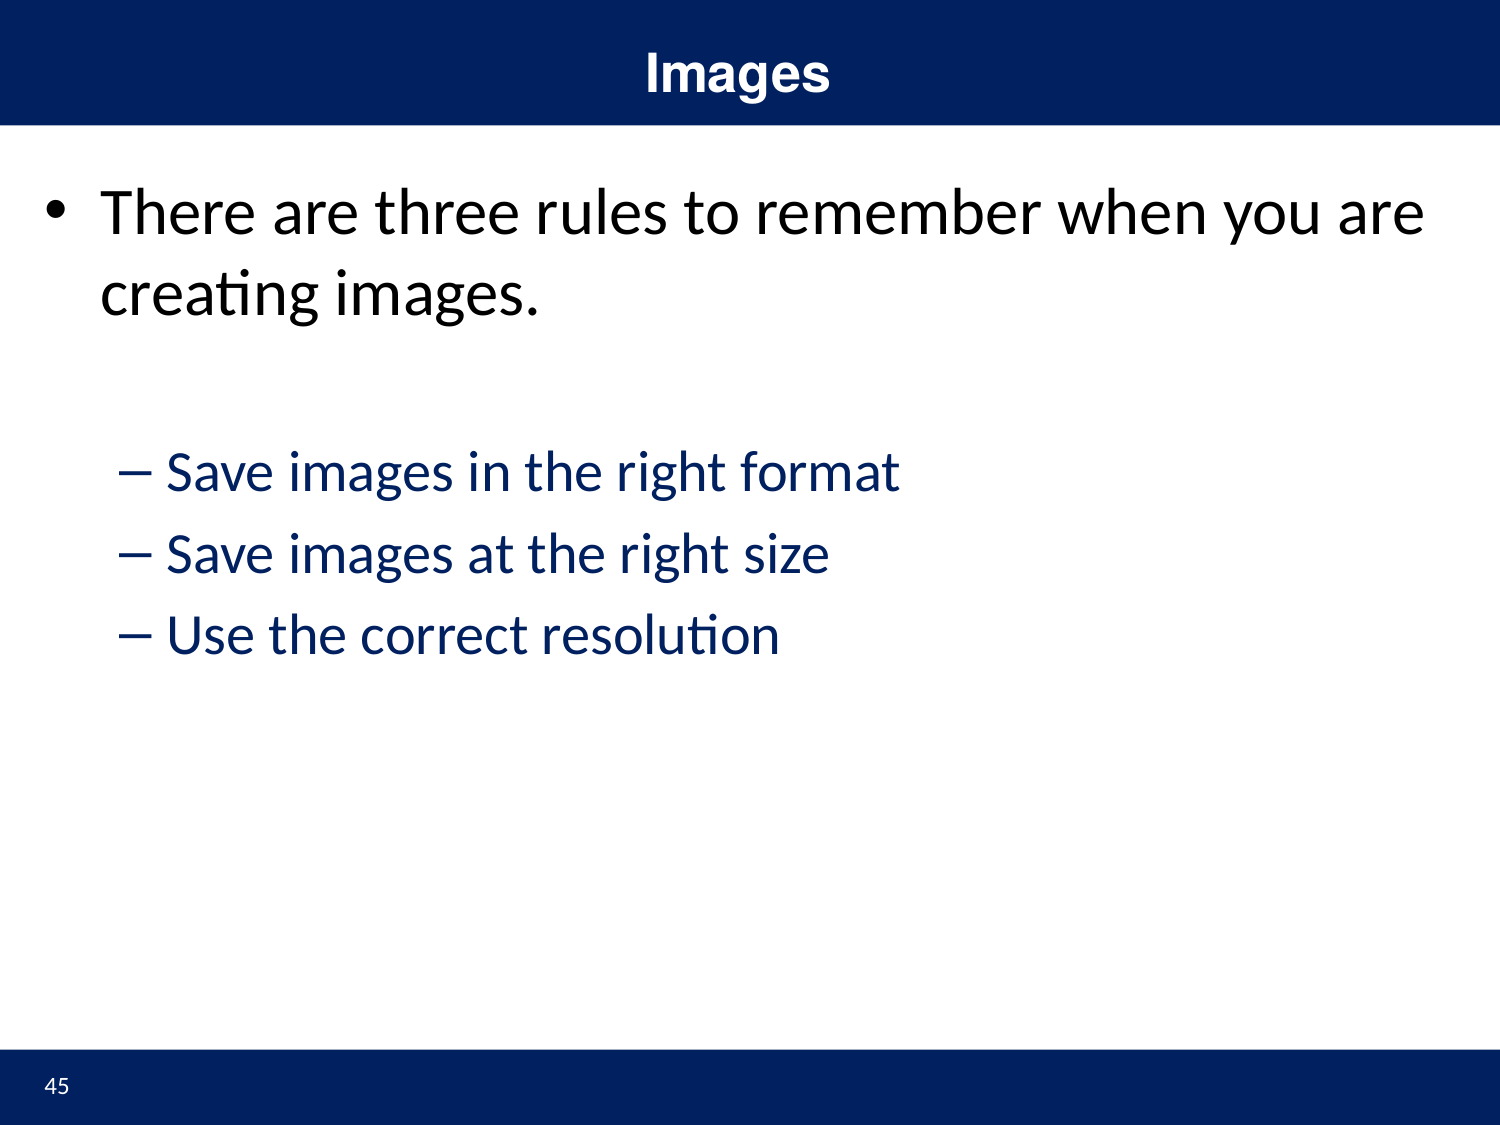

# Images
There are three rules to remember when you are creating images.

Save images in the right format
Save images at the right size
Use the correct resolution
45